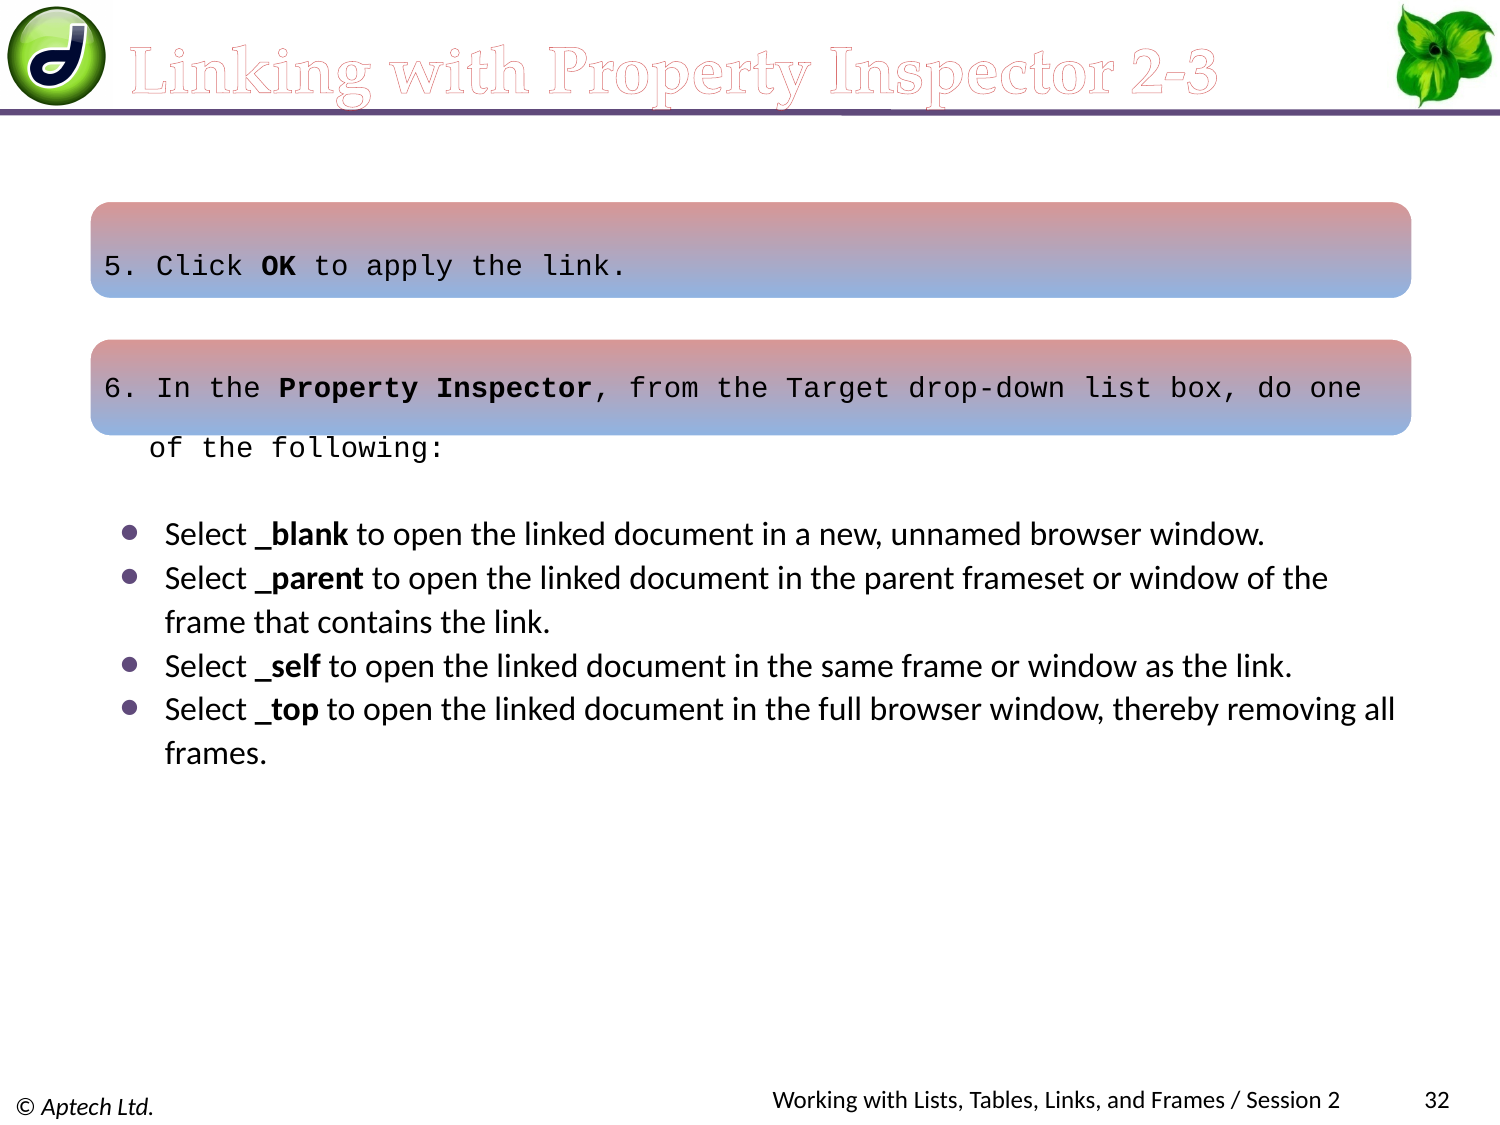

# Linking with Property Inspector 2-3

5. Click OK to apply the link.

6. In the Property Inspector, from the Target drop-down list box, do one of the following:
Select _blank to open the linked document in a new, unnamed browser window.
Select _parent to open the linked document in the parent frameset or window of the frame that contains the link.
Select _self to open the linked document in the same frame or window as the link.
Select _top to open the linked document in the full browser window, thereby removing all frames.
Working with Lists, Tables, Links, and Frames / Session 2
32